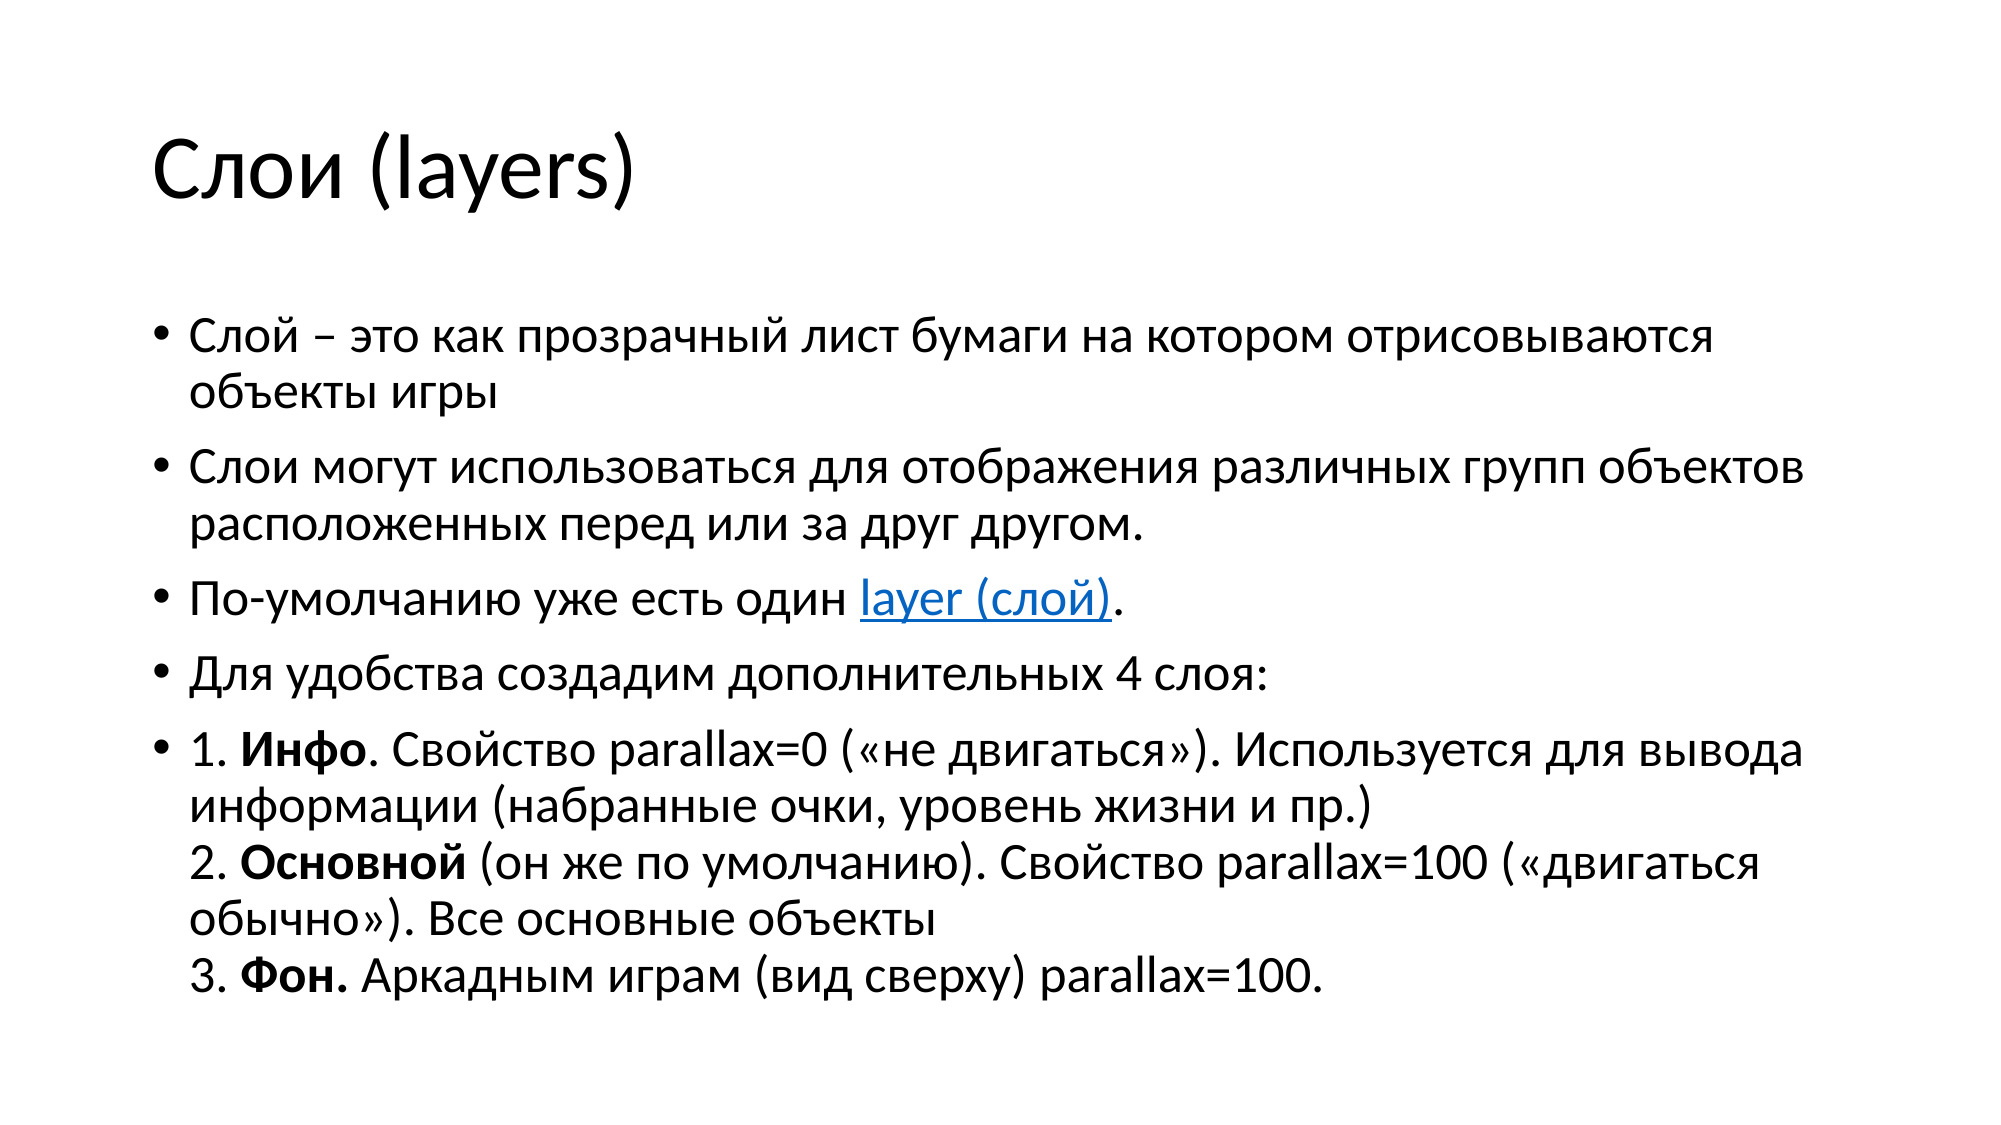

# Слои (layers)
Слой – это как прозрачный лист бумаги на котором отрисовываются объекты игры
Слои могут использоваться для отображения различных групп объектов расположенных перед или за друг другом.
По-умолчанию уже есть один layer (слой).
Для удобства создадим дополнительных 4 слоя:
1. Инфо. Свойство parallax=0 («не двигаться»). Используется для вывода информации (набранные очки, уровень жизни и пр.)
2. Основной (он же по умолчанию). Свойство parallax=100 («двигаться обычно»). Все основные объекты
3. Фон. Аркадным играм (вид сверху) parallax=100.